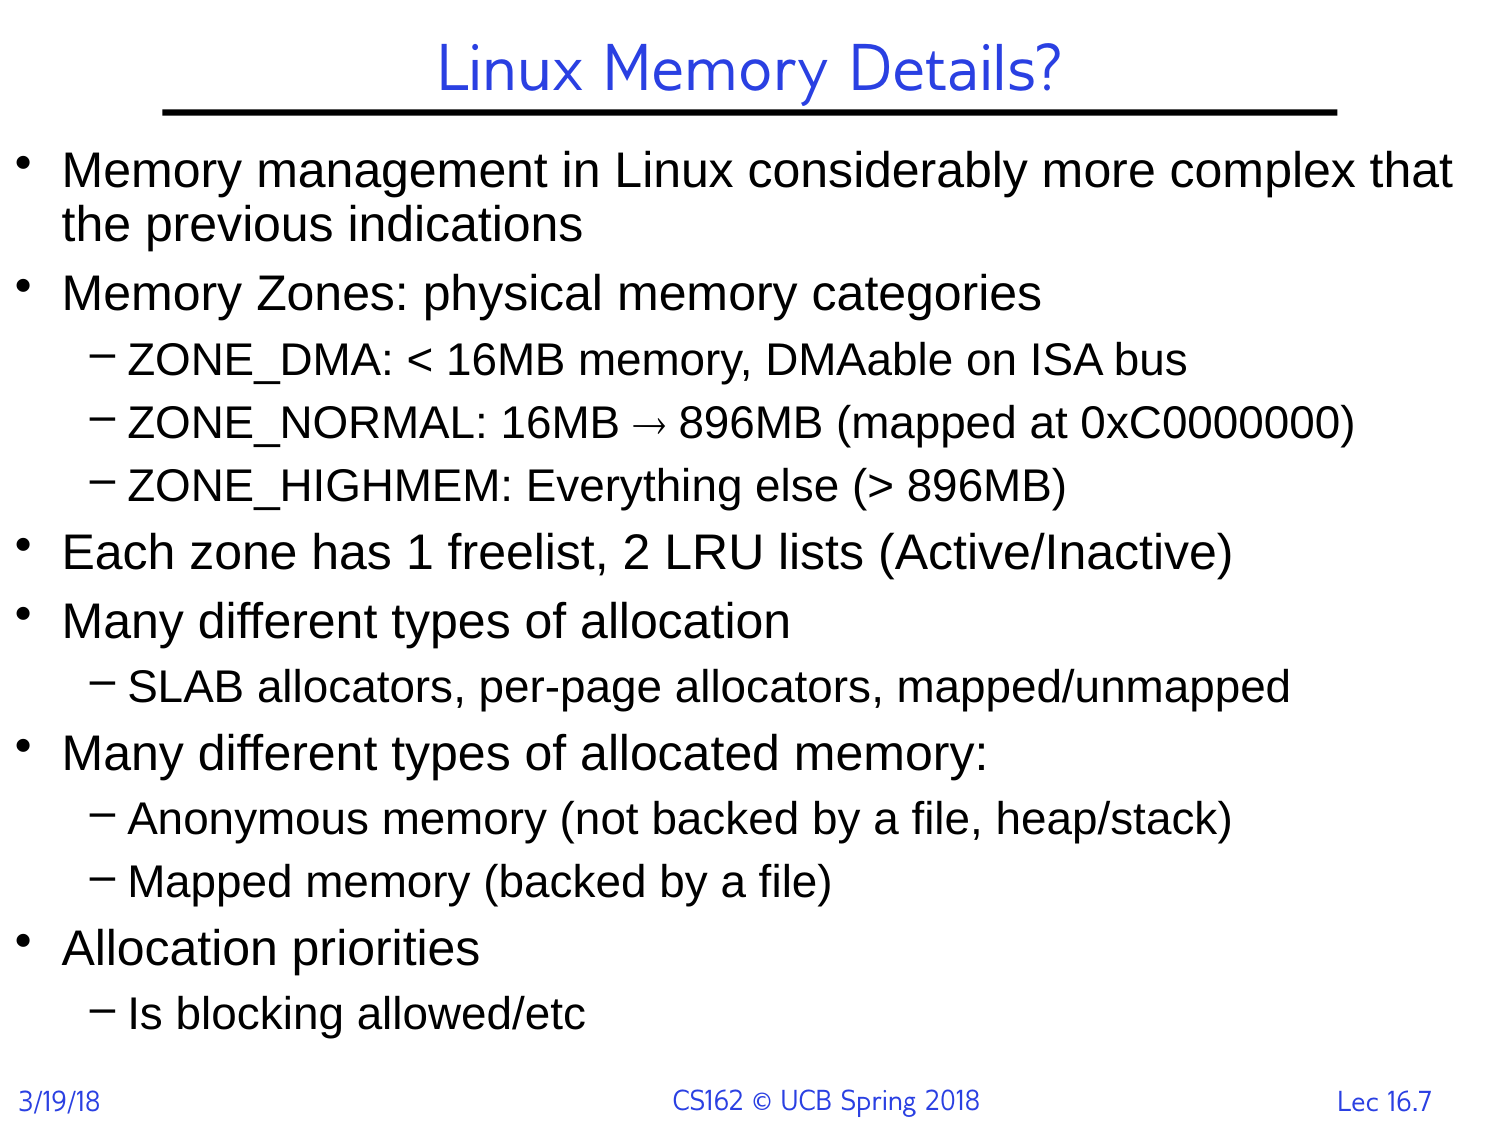

# Linux Memory Details?
Memory management in Linux considerably more complex that the previous indications
Memory Zones: physical memory categories
ZONE_DMA: < 16MB memory, DMAable on ISA bus
ZONE_NORMAL: 16MB → 896MB (mapped at 0xC0000000)
ZONE_HIGHMEM: Everything else (> 896MB)
Each zone has 1 freelist, 2 LRU lists (Active/Inactive)
Many different types of allocation
SLAB allocators, per-page allocators, mapped/unmapped
Many different types of allocated memory:
Anonymous memory (not backed by a file, heap/stack)
Mapped memory (backed by a file)
Allocation priorities
Is blocking allowed/etc